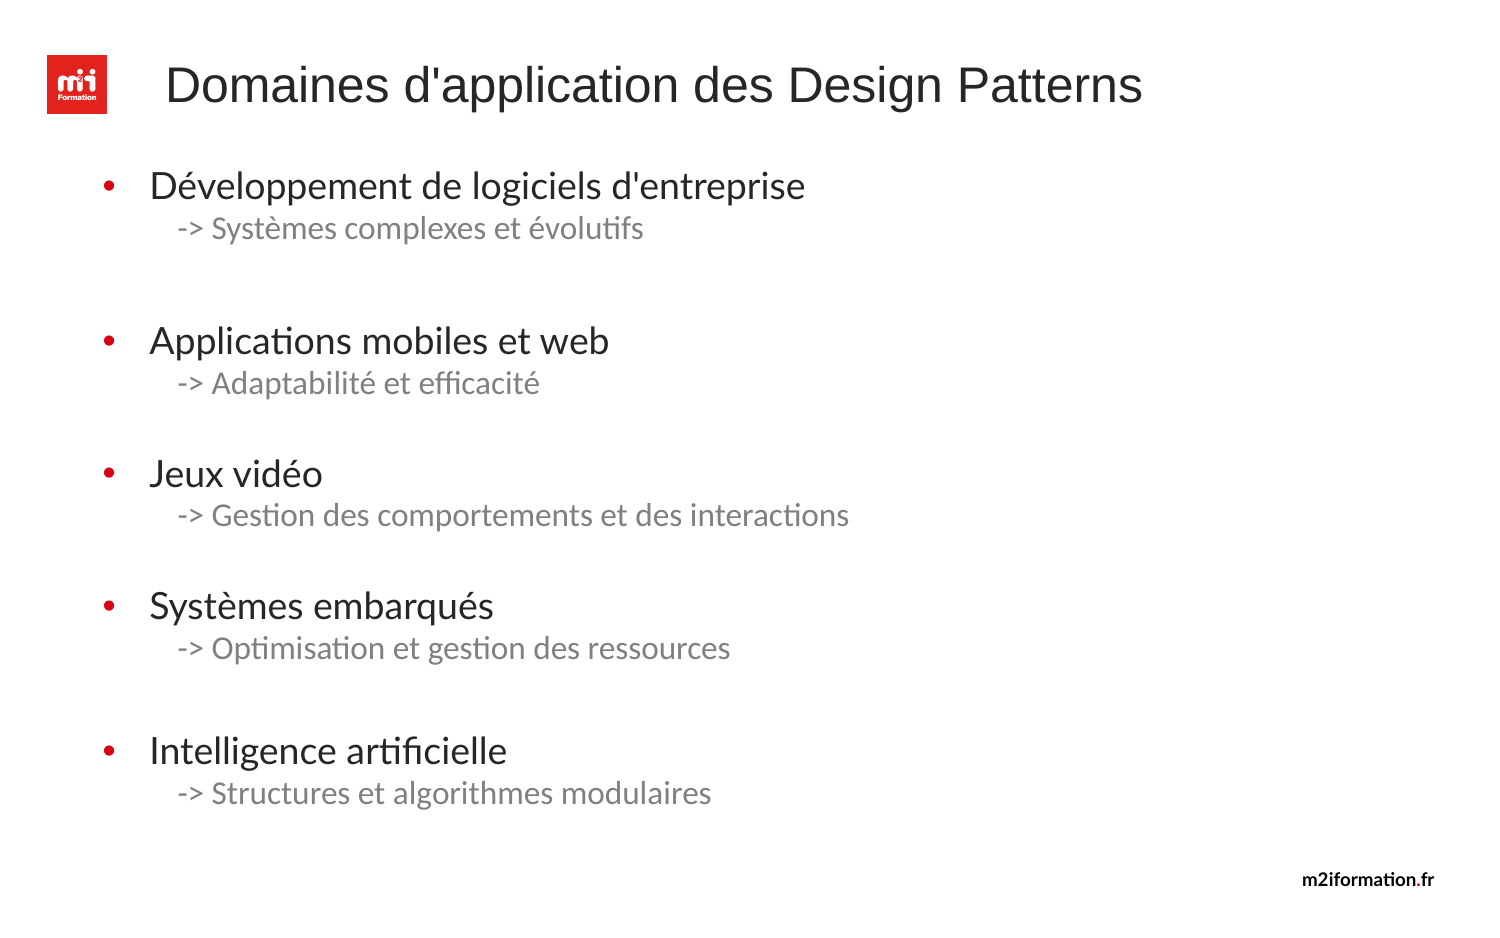

# Domaines d'application des Design Patterns
Développement de logiciels d'entreprise
-> Systèmes complexes et évolutifs

Applications mobiles et web
-> Adaptabilité et efficacité

Jeux vidéo
-> Gestion des comportements et des interactions

Systèmes embarqués
-> Optimisation et gestion des ressources

Intelligence artificielle
-> Structures et algorithmes modulaires